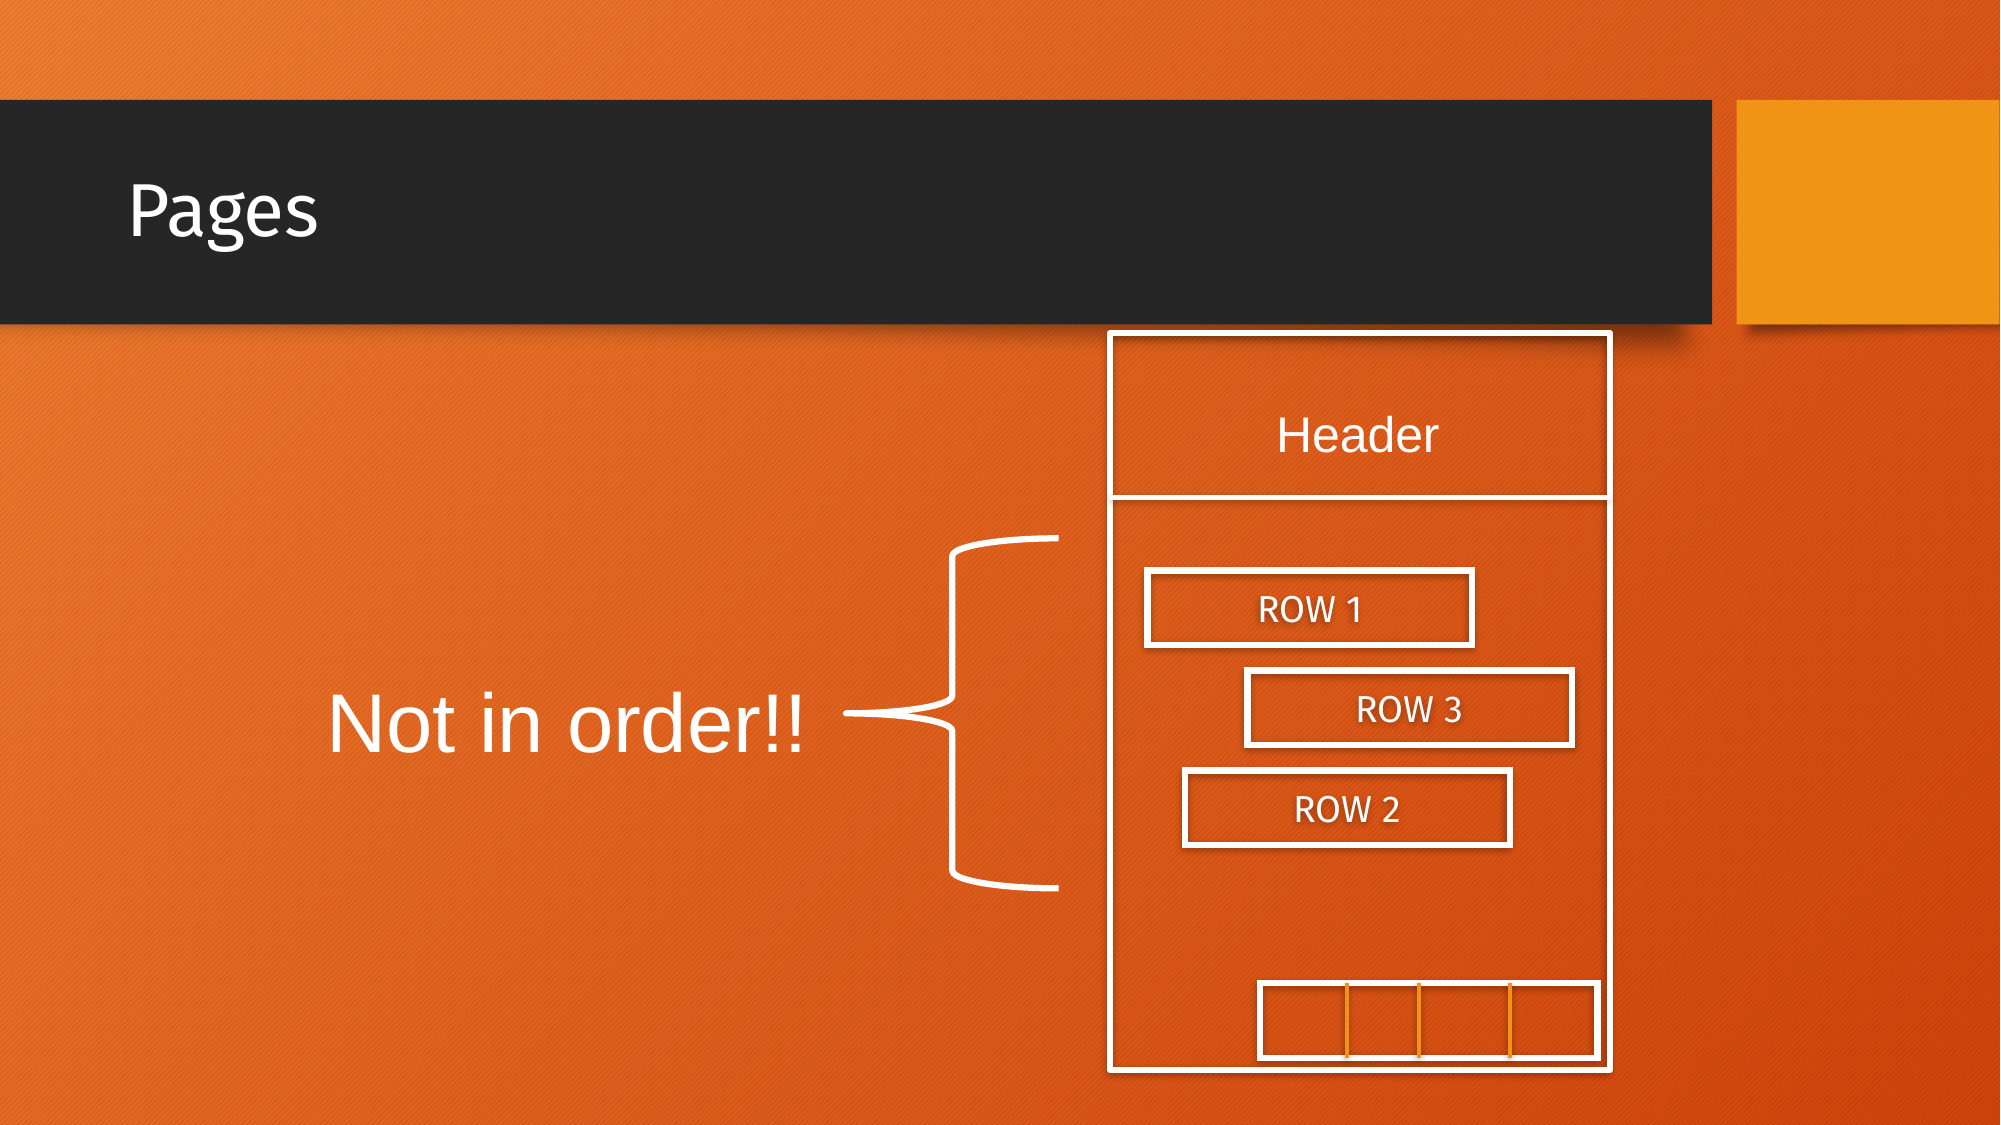

# Pages

Header

Row 1
Not in order!!
Row 3
Row 2